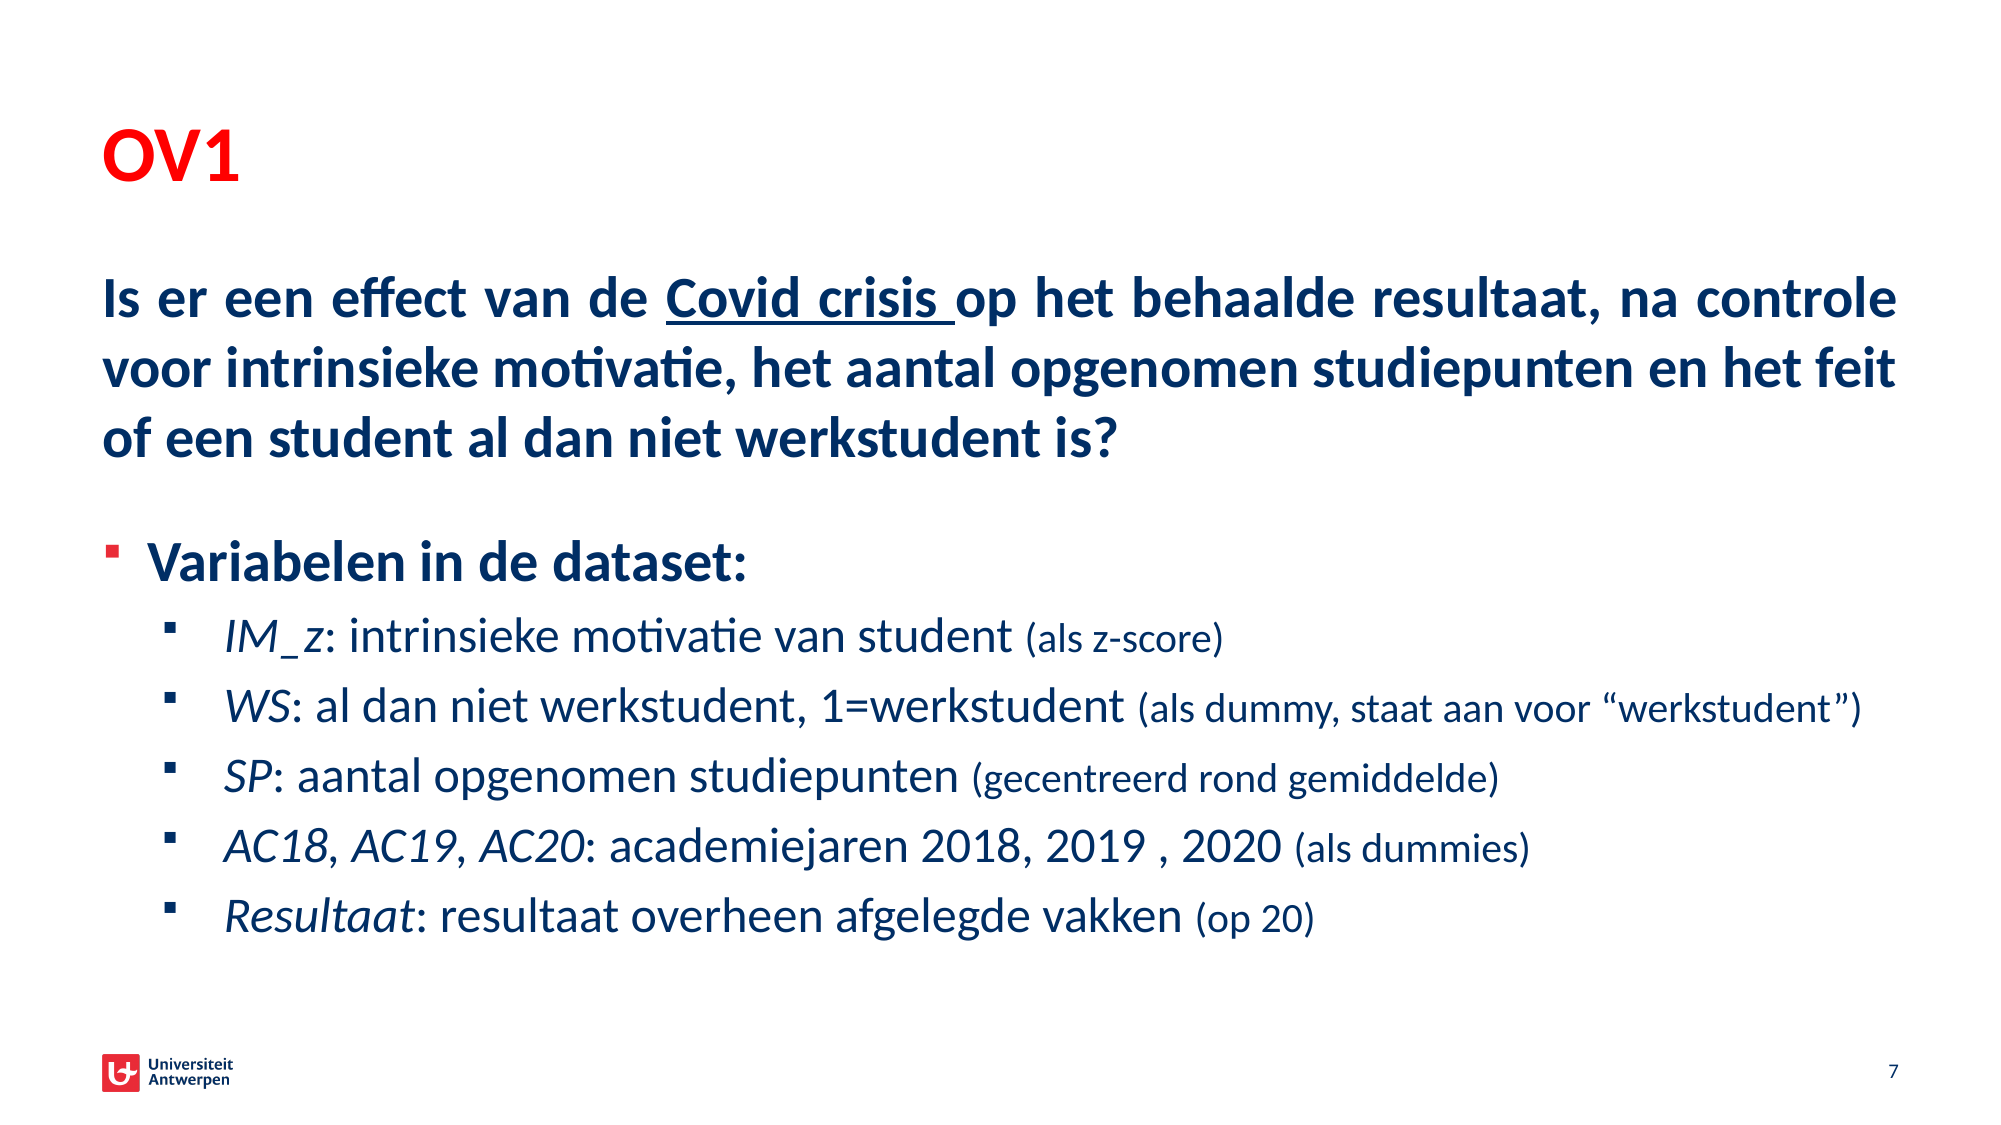

# OV1
Is er een effect van de Covid crisis op het behaalde resultaat, na controle voor intrinsieke motivatie, het aantal opgenomen studiepunten en het feit of een student al dan niet werkstudent is?
Variabelen in de dataset:
IM_z: intrinsieke motivatie van student (als z-score)
WS: al dan niet werkstudent, 1=werkstudent (als dummy, staat aan voor “werkstudent”)
SP: aantal opgenomen studiepunten (gecentreerd rond gemiddelde)
AC18, AC19, AC20: academiejaren 2018, 2019 , 2020 (als dummies)
Resultaat: resultaat overheen afgelegde vakken (op 20)

7